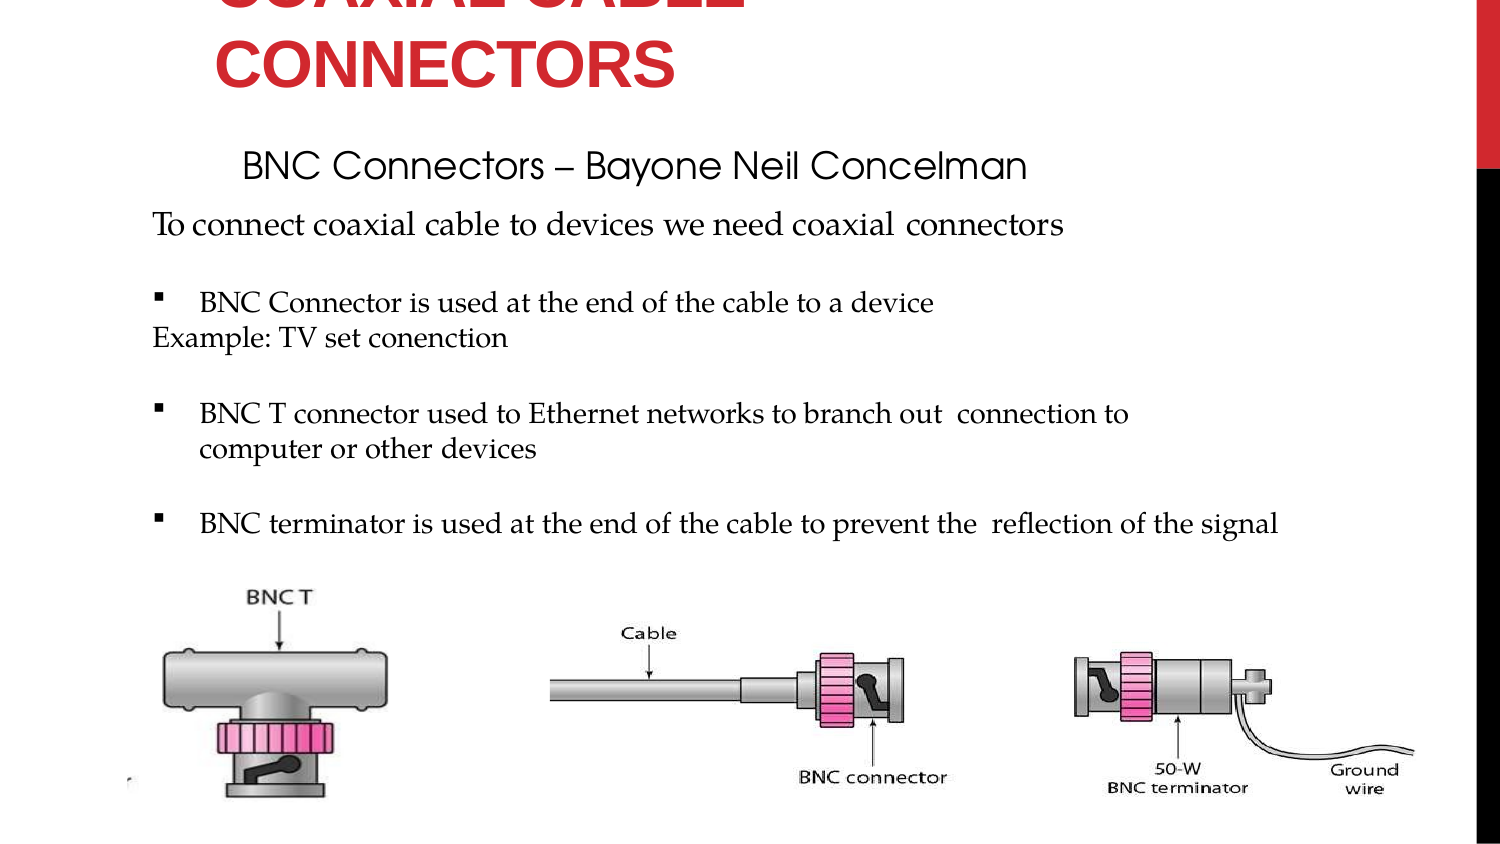

# Coaxial Cable Connectors
BNC Connectors – Bayone Neil Concelman
To connect coaxial cable to devices we need coaxial connectors

BNC Connector is used at the end of the cable to a device
Example: TV set conenction

BNC T connector used to Ethernet networks to branch out  connection to computer or other devices

BNC terminator is used at the end of the cable to prevent the  reflection of the signal